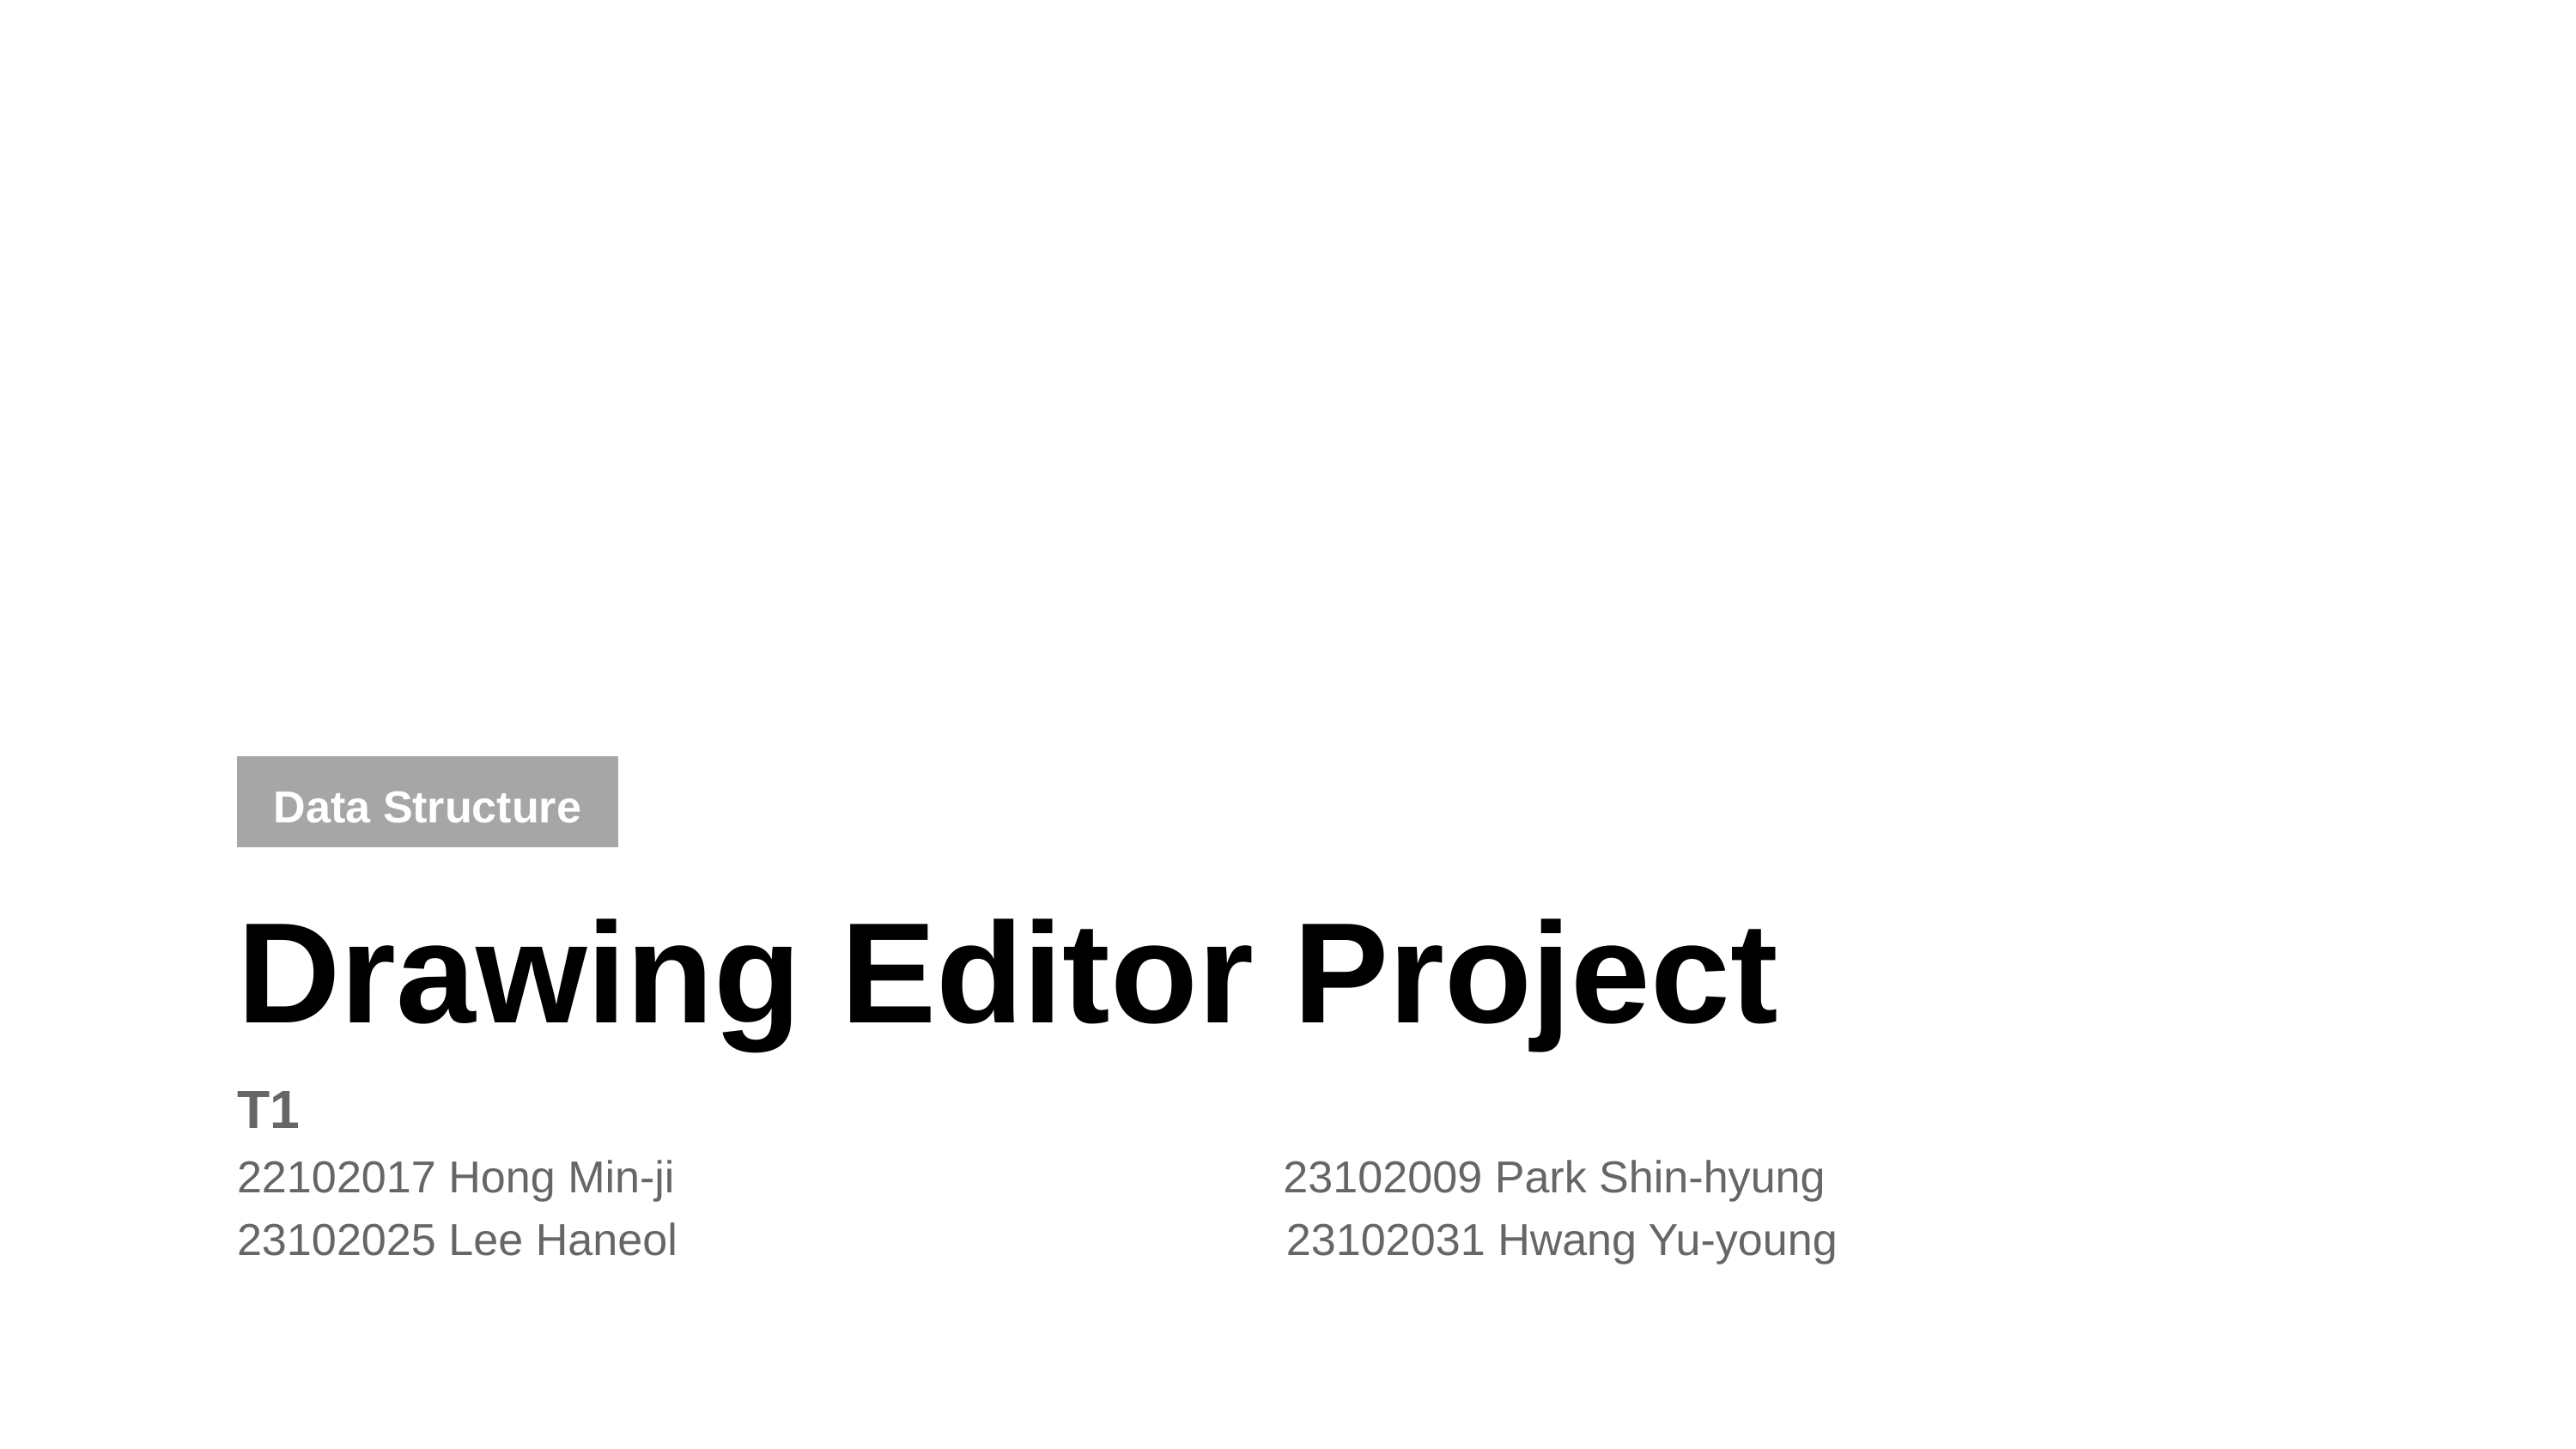

Data Structure
Drawing Editor Project
T1
22102017 Hong Min-ji                                                 23102009 Park Shin-hyung
23102025 Lee Haneol                                                 23102031 Hwang Yu-young